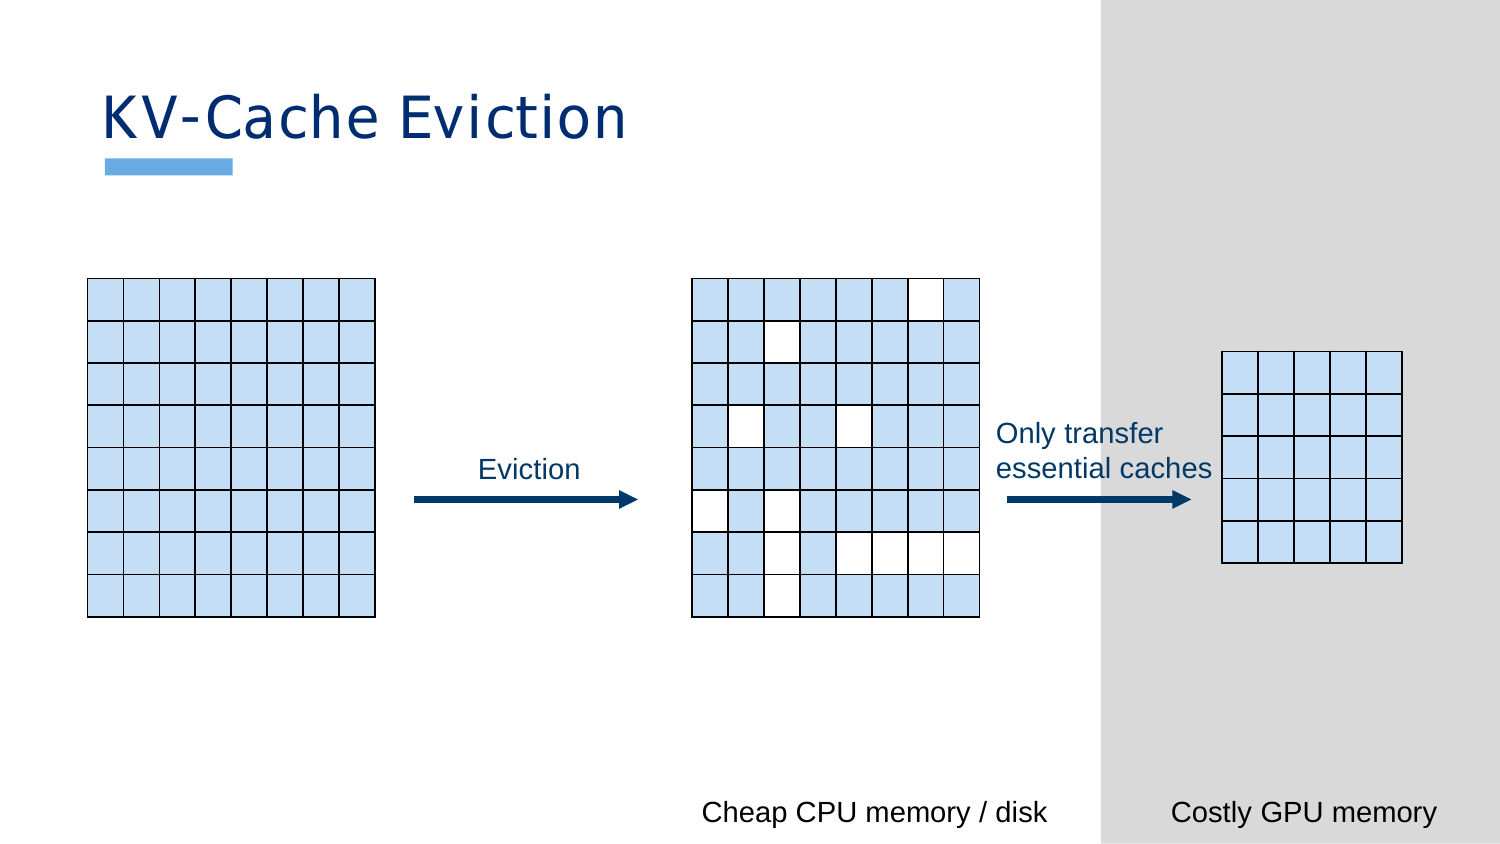

# KV-Cache Eviction
|  |  |  |  |  |  |  |  |
| --- | --- | --- | --- | --- | --- | --- | --- |
|  |  |  |  |  |  |  |  |
|  |  |  |  |  |  |  |  |
|  |  |  |  |  |  |  |  |
|  |  |  |  |  |  |  |  |
|  |  |  |  |  |  |  |  |
|  |  |  |  |  |  |  |  |
|  |  |  |  |  |  |  |  |
|  |  |  |  |  |  |  |  |
| --- | --- | --- | --- | --- | --- | --- | --- |
|  |  |  |  |  |  |  |  |
|  |  |  |  |  |  |  |  |
|  |  |  |  |  |  |  |  |
|  |  |  |  |  |  |  |  |
|  |  |  |  |  |  |  |  |
|  |  |  |  |  |  |  |  |
|  |  |  |  |  |  |  |  |
|  |  |  |  |  |
| --- | --- | --- | --- | --- |
|  |  |  |  |  |
|  |  |  |  |  |
|  |  |  |  |  |
|  |  |  |  |  |
Only transfer essential caches
Eviction
Cheap CPU memory / disk
Costly GPU memory